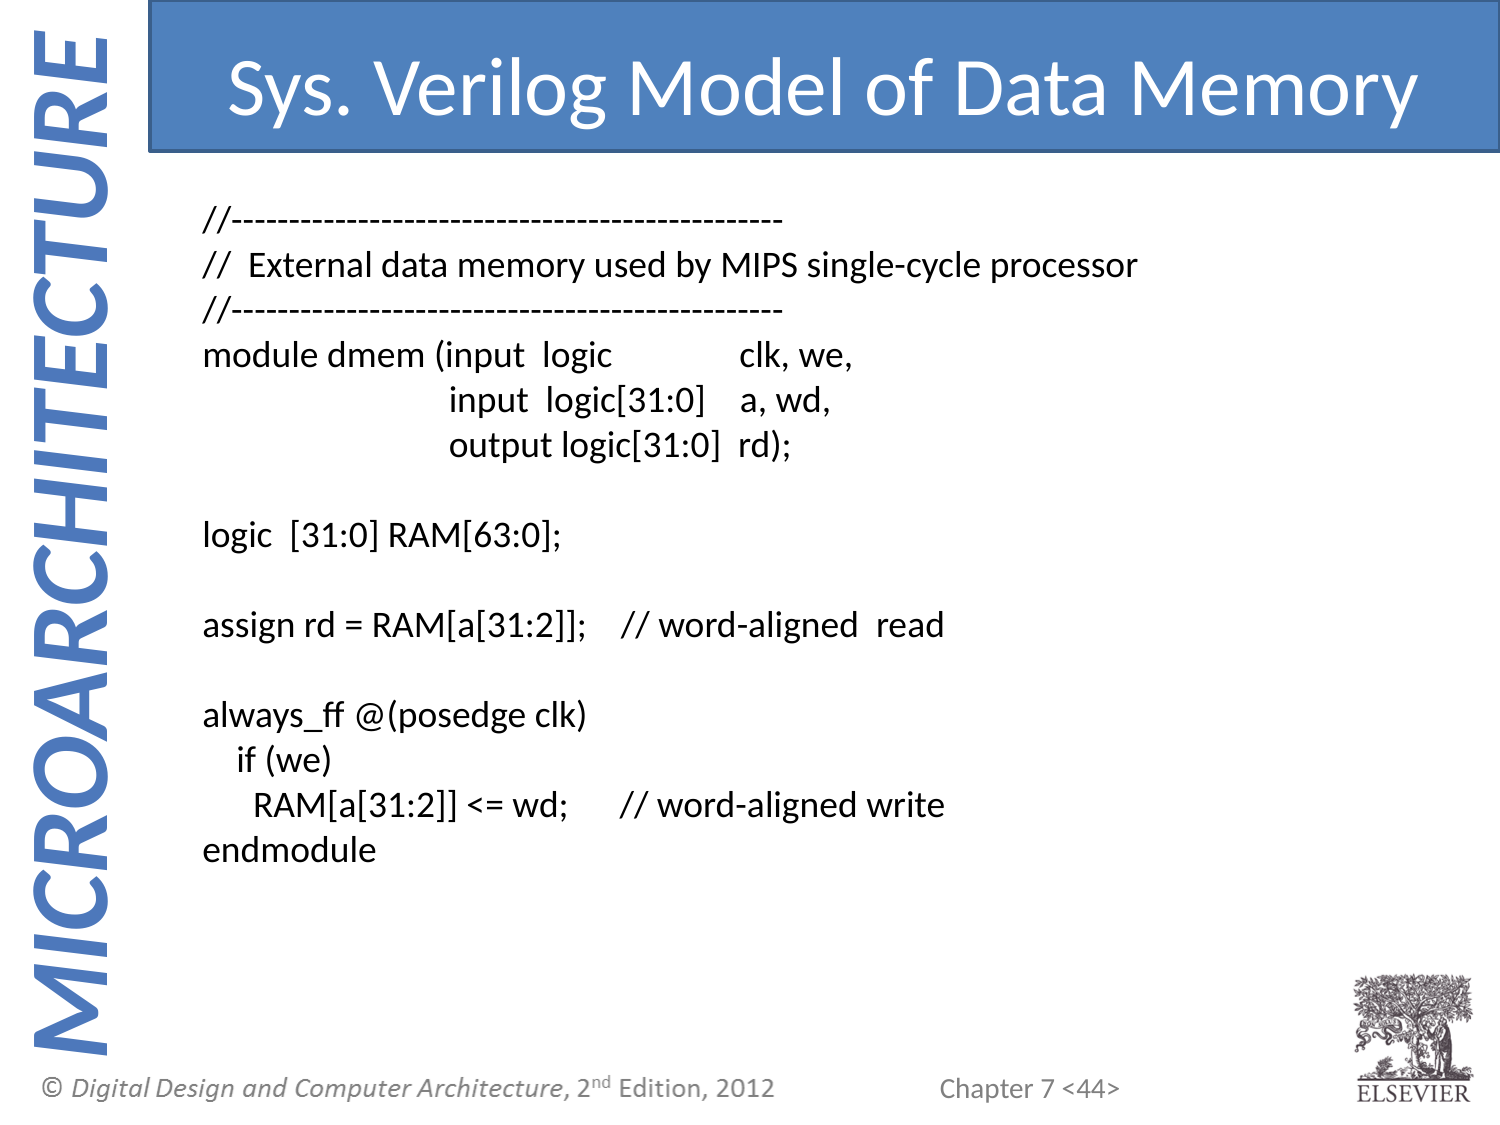

Sys. Verilog Model of Data Memory
//------------------------------------------------
//  External data memory used by MIPS single-cycle processor
//------------------------------------------------
module dmem (input  logic               clk, we,
                             input  logic[31:0]    a, wd,
                             output logic[31:0]  rd);

logic  [31:0] RAM[63:0];

assign rd = RAM[a[31:2]];    // word-aligned  read

always_ff @(posedge clk)
    if (we)
      RAM[a[31:2]] <= wd;      // word-aligned write
endmodule